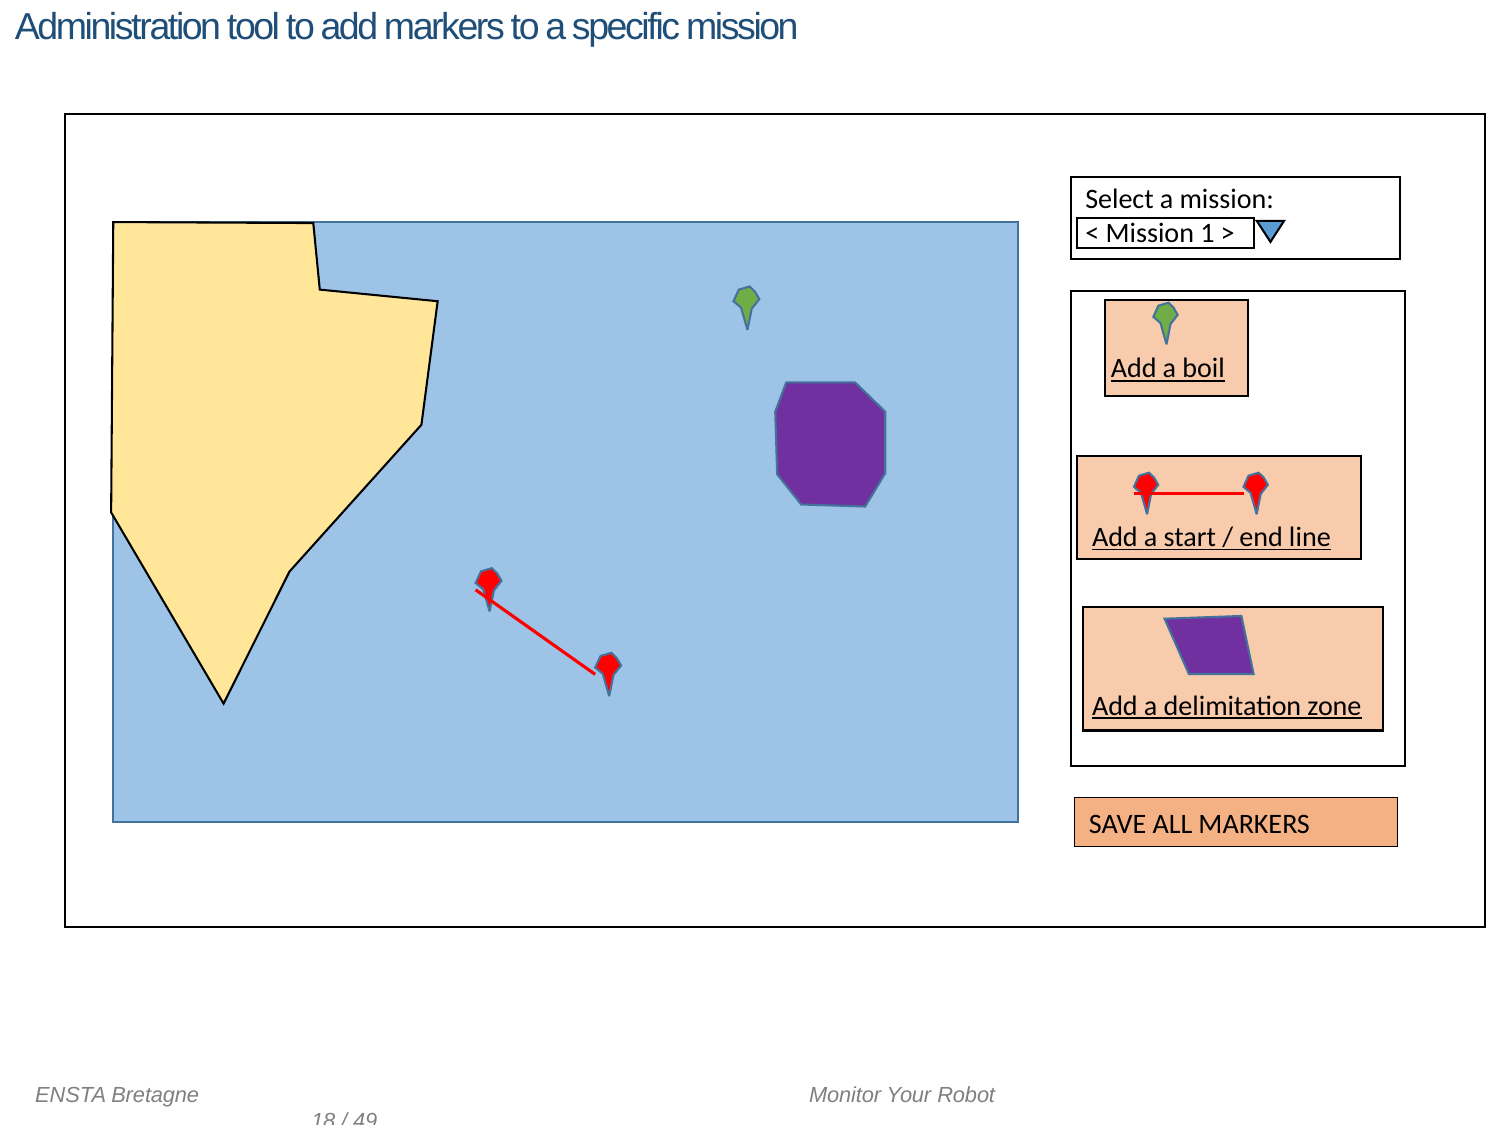

Administration tool to add markers to a specific mission

Select a mission:
< Mission 1 >

   Add a boil

Add a start / end line

Add a delimitation zone

SAVE ALL MARKERS
    ENSTA Bretagne 				        Monitor Your Robot 					18 / 49